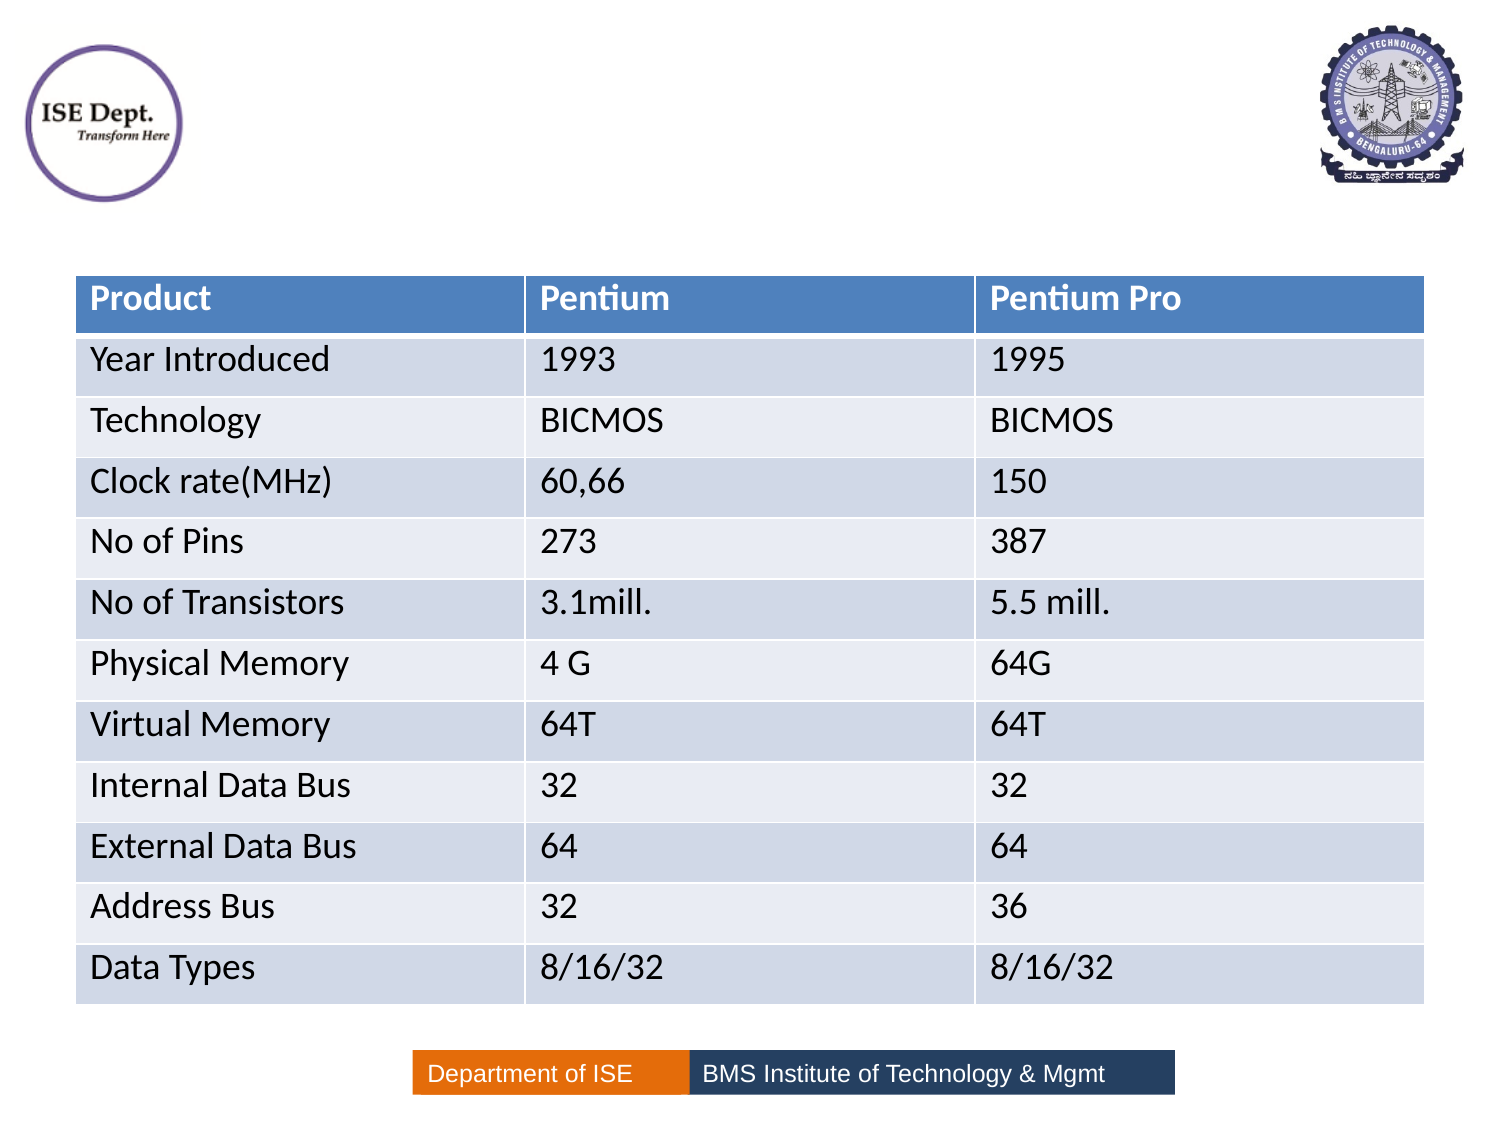

#
| Product | Pentium | Pentium Pro |
| --- | --- | --- |
| Year Introduced | 1993 | 1995 |
| Technology | BICMOS | BICMOS |
| Clock rate(MHz) | 60,66 | 150 |
| No of Pins | 273 | 387 |
| No of Transistors | 3.1mill. | 5.5 mill. |
| Physical Memory | 4 G | 64G |
| Virtual Memory | 64T | 64T |
| Internal Data Bus | 32 | 32 |
| External Data Bus | 64 | 64 |
| Address Bus | 32 | 36 |
| Data Types | 8/16/32 | 8/16/32 |